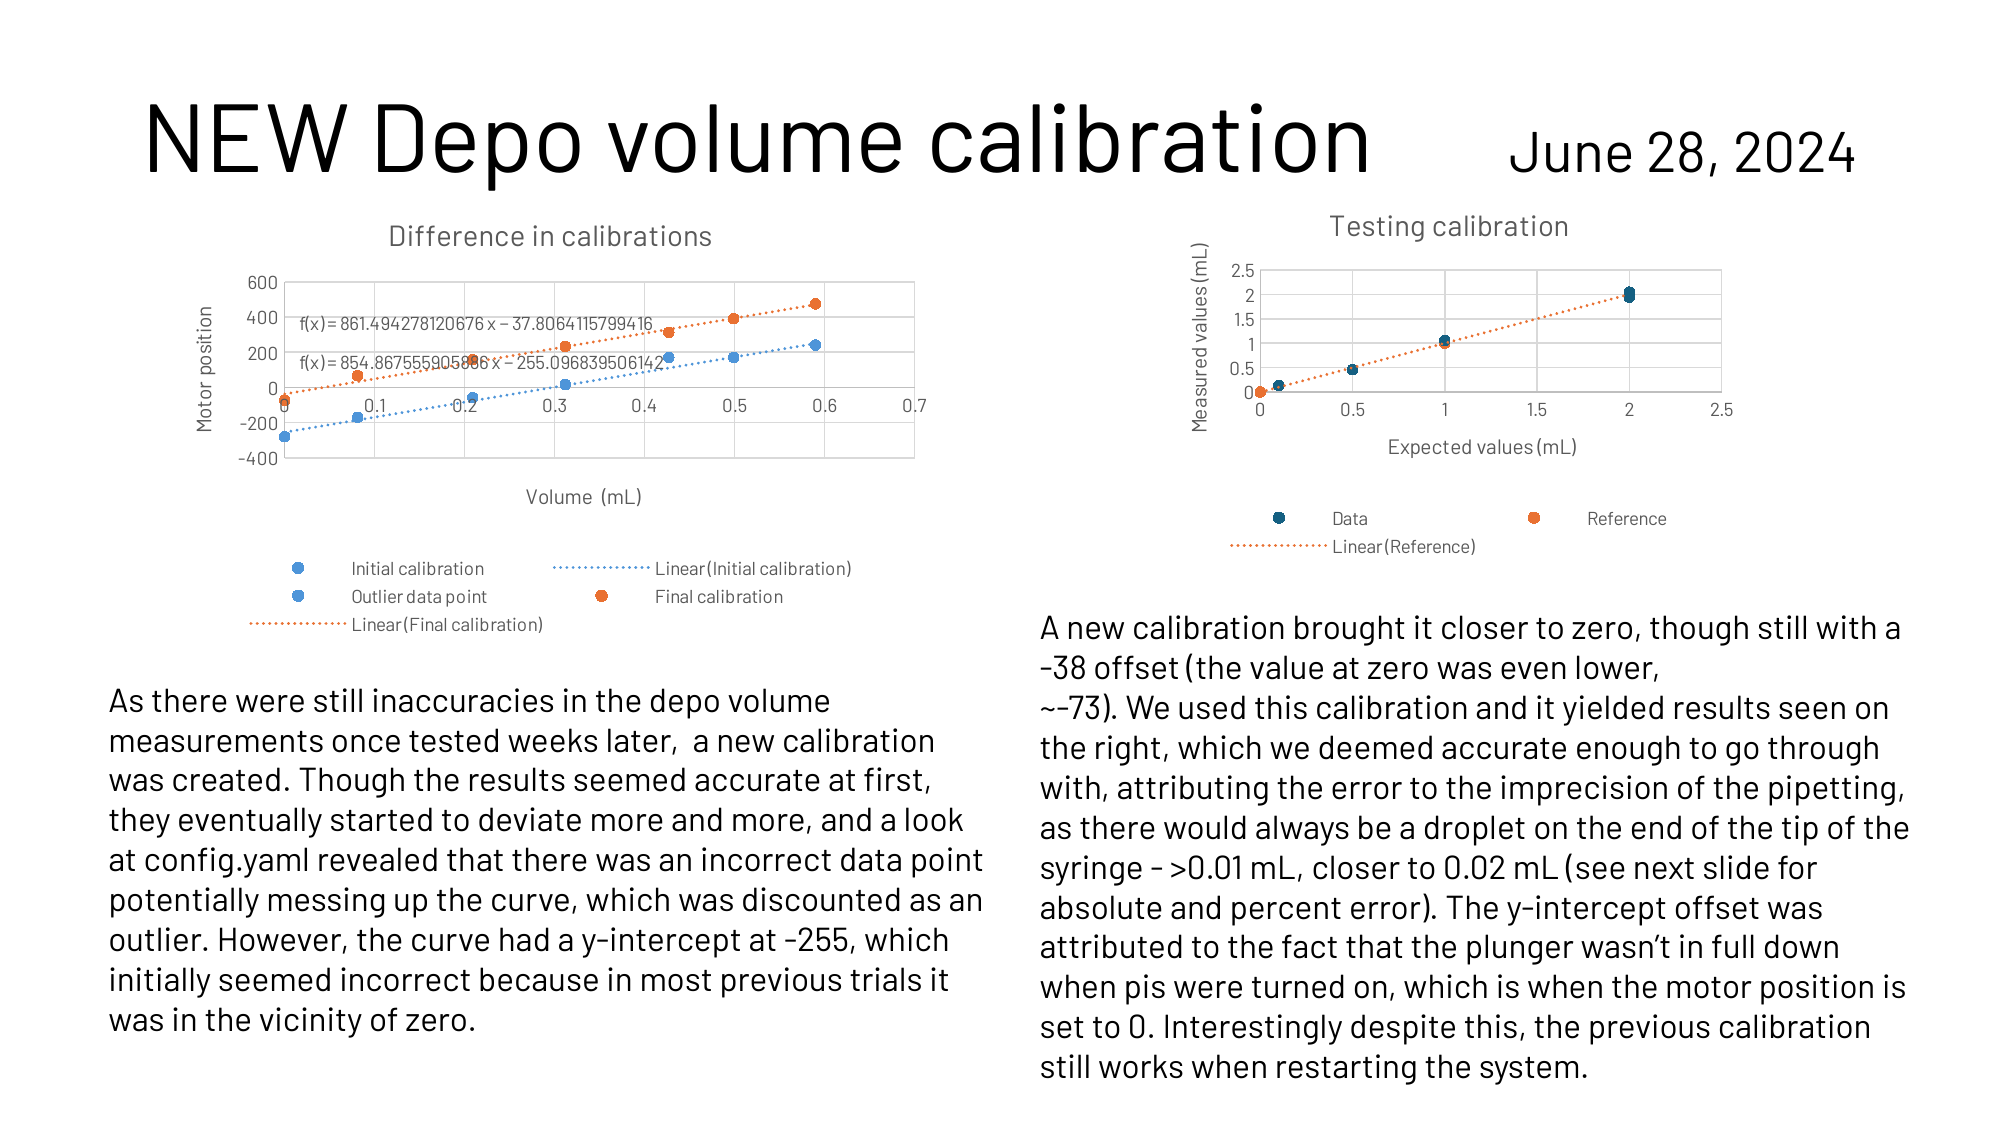

# NEW Depo volume calibration       June 28, 2024

### Chart: Testing calibration

| Category |  |  |
|---|---|---|

### Chart: Difference in calibrations

| Category |  |  |  |
|---|---|---|---|
A new calibration brought it closer to zero, though still with a -38 offset (the value at zero was even lower,
~-73). We used this calibration and it yielded results seen on the right, which we deemed accurate enough to go through with, attributing the error to the imprecision of the pipetting, as there would always be a droplet on the end of the tip of the syringe - >0.01 mL, closer to 0.02 mL (see next slide for absolute and percent error). The y-intercept offset was attributed to the fact that the plunger wasn’t in full down when pis were turned on, which is when the motor position is set to 0. Interestingly despite this, the previous calibration still works when restarting the system.
As there were still inaccuracies in the depo volume measurements once tested weeks later,  a new calibration was created. Though the results seemed accurate at first, they eventually started to deviate more and more, and a look at config.yaml revealed that there was an incorrect data point potentially messing up the curve, which was discounted as an outlier. However, the curve had a y-intercept at -255, which initially seemed incorrect because in most previous trials it was in the vicinity of zero.